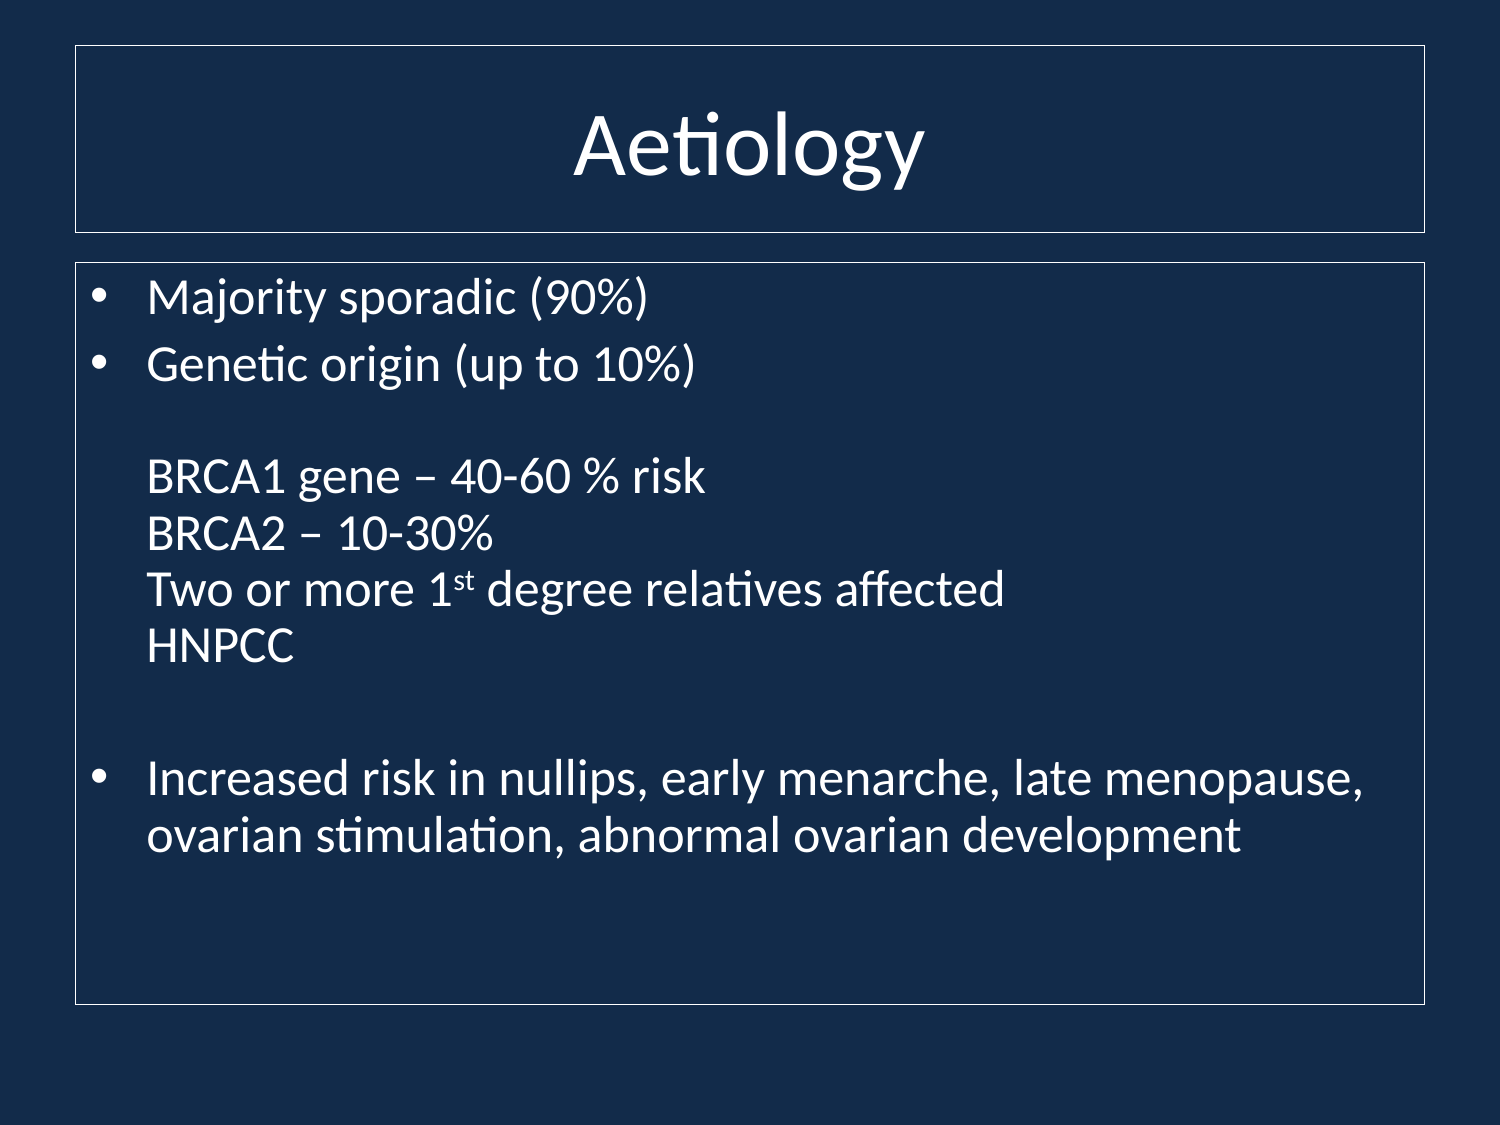

# Aetiology
Majority sporadic (90%)
Genetic origin (up to 10%)
BRCA1 gene – 40-60 % risk
BRCA2 – 10-30%
Two or more 1st degree relatives affected
HNPCC

Increased risk in nullips, early menarche, late menopause, ovarian stimulation, abnormal ovarian development